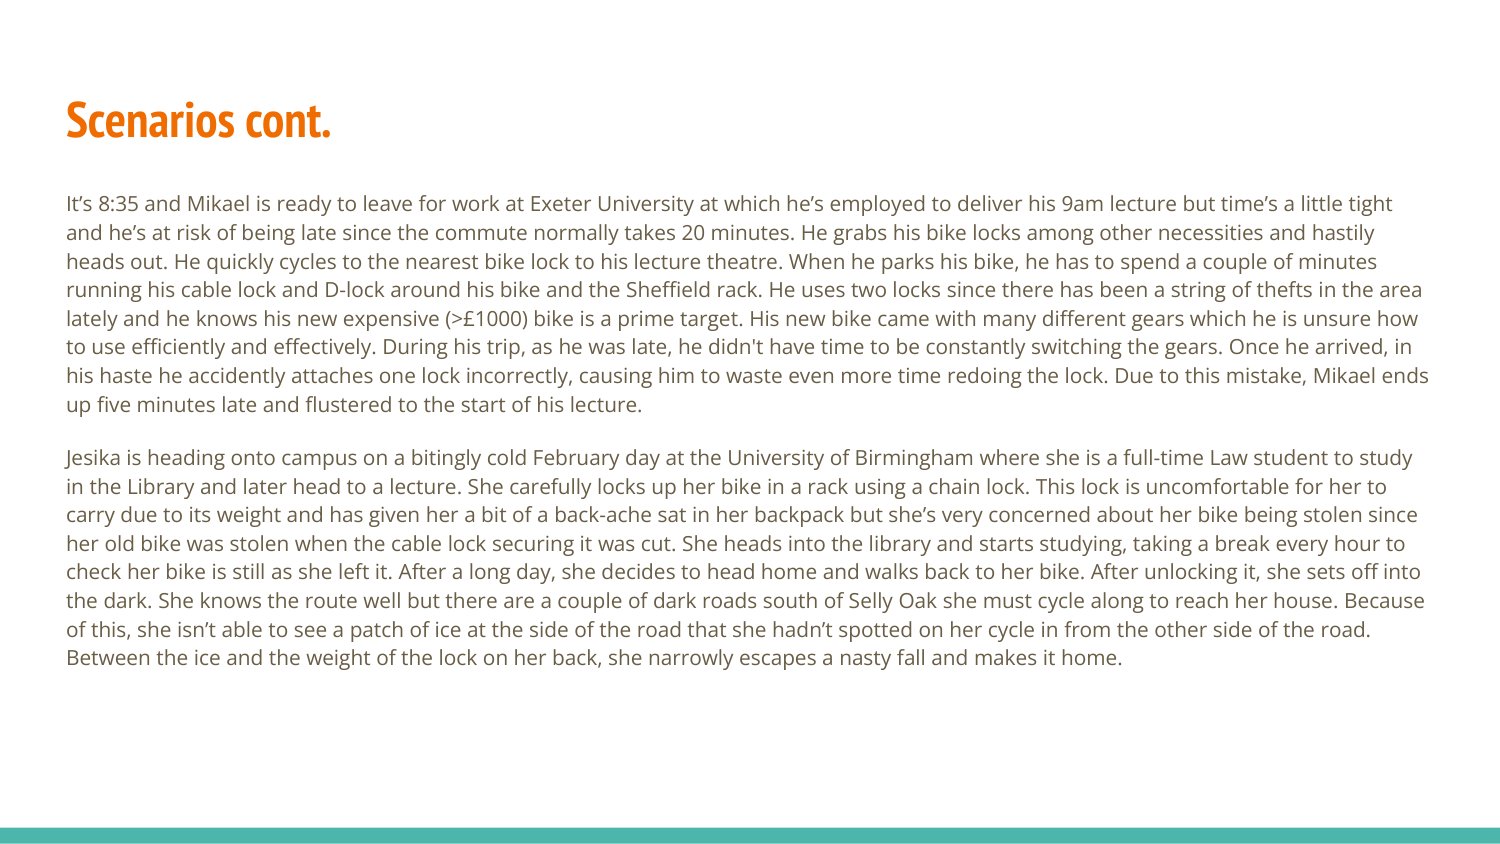

# Scenarios cont.
It’s 8:35 and Mikael is ready to leave for work at Exeter University at which he’s employed to deliver his 9am lecture but time’s a little tight and he’s at risk of being late since the commute normally takes 20 minutes. He grabs his bike locks among other necessities and hastily heads out. He quickly cycles to the nearest bike lock to his lecture theatre. When he parks his bike, he has to spend a couple of minutes running his cable lock and D-lock around his bike and the Sheffield rack. He uses two locks since there has been a string of thefts in the area lately and he knows his new expensive (>£1000) bike is a prime target. His new bike came with many different gears which he is unsure how to use efficiently and effectively. During his trip, as he was late, he didn't have time to be constantly switching the gears. Once he arrived, in his haste he accidently attaches one lock incorrectly, causing him to waste even more time redoing the lock. Due to this mistake, Mikael ends up five minutes late and flustered to the start of his lecture.
Jesika is heading onto campus on a bitingly cold February day at the University of Birmingham where she is a full-time Law student to study in the Library and later head to a lecture. She carefully locks up her bike in a rack using a chain lock. This lock is uncomfortable for her to carry due to its weight and has given her a bit of a back-ache sat in her backpack but she’s very concerned about her bike being stolen since her old bike was stolen when the cable lock securing it was cut. She heads into the library and starts studying, taking a break every hour to check her bike is still as she left it. After a long day, she decides to head home and walks back to her bike. After unlocking it, she sets off into the dark. She knows the route well but there are a couple of dark roads south of Selly Oak she must cycle along to reach her house. Because of this, she isn’t able to see a patch of ice at the side of the road that she hadn’t spotted on her cycle in from the other side of the road. Between the ice and the weight of the lock on her back, she narrowly escapes a nasty fall and makes it home.